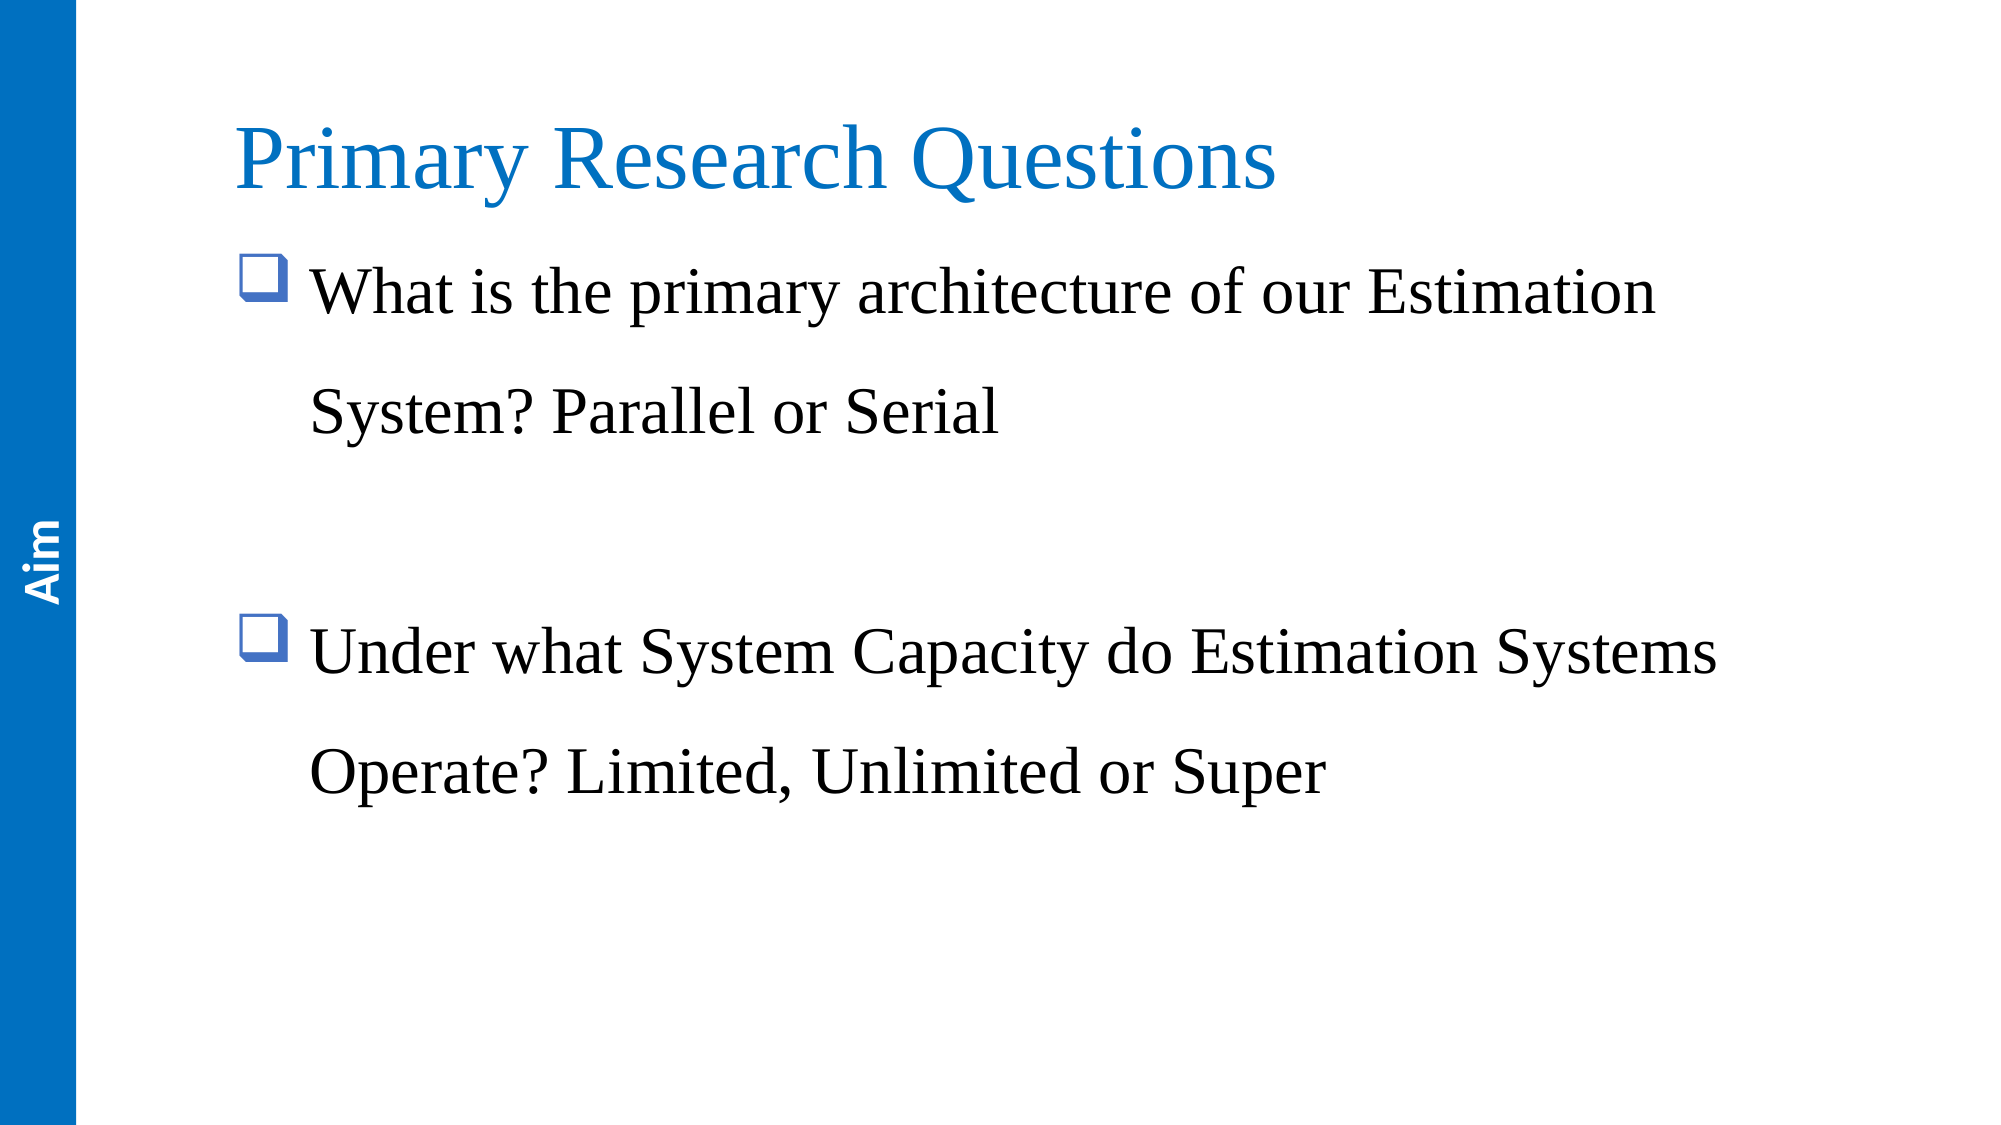

Primary Research Questions
What is the primary architecture of our Estimation System? Parallel or Serial

Under what System Capacity do Estimation Systems Operate? Limited, Unlimited or Super
Aim